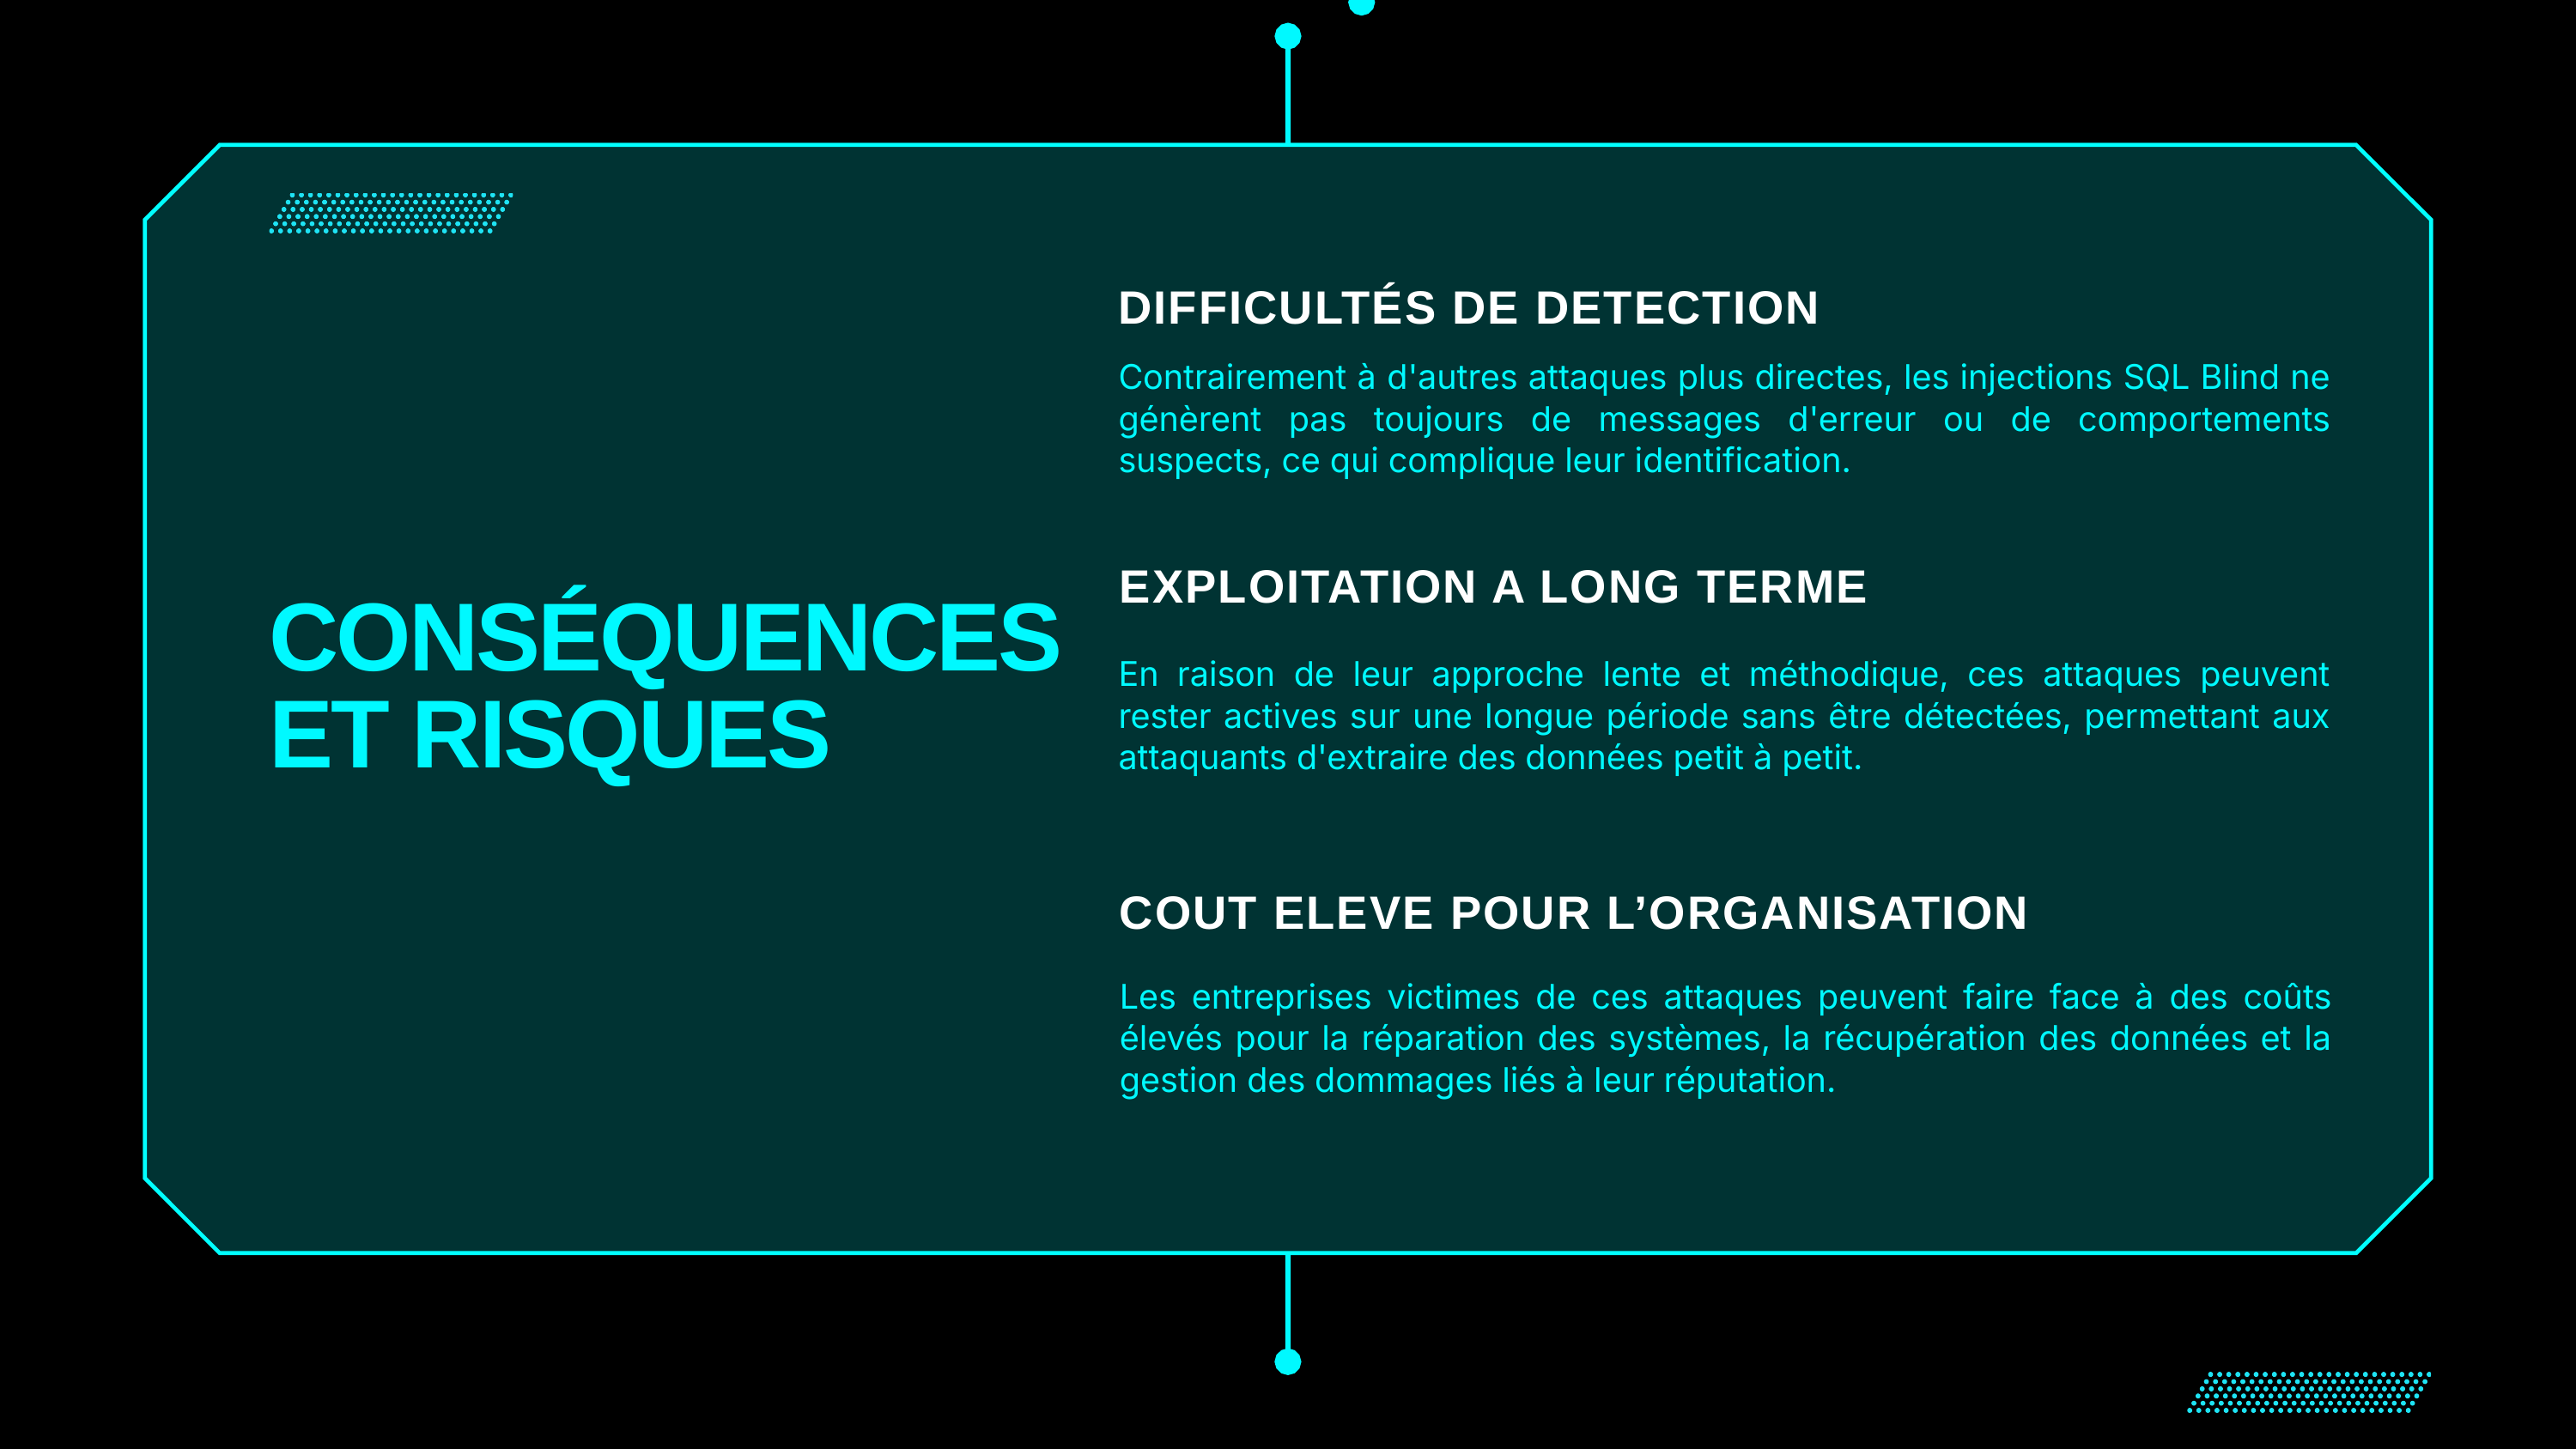

DIFFICULTÉS DE DETECTION
Contrairement à d'autres attaques plus directes, les injections SQL Blind ne génèrent pas toujours de messages d'erreur ou de comportements suspects, ce qui complique leur identification.

EXPLOITATION A LONG TERME
CONSÉQUENCES ET RISQUES
En raison de leur approche lente et méthodique, ces attaques peuvent rester actives sur une longue période sans être détectées, permettant aux attaquants d'extraire des données petit à petit.
COUT ELEVE POUR L’ORGANISATION
Les entreprises victimes de ces attaques peuvent faire face à des coûts élevés pour la réparation des systèmes, la récupération des données et la gestion des dommages liés à leur réputation.